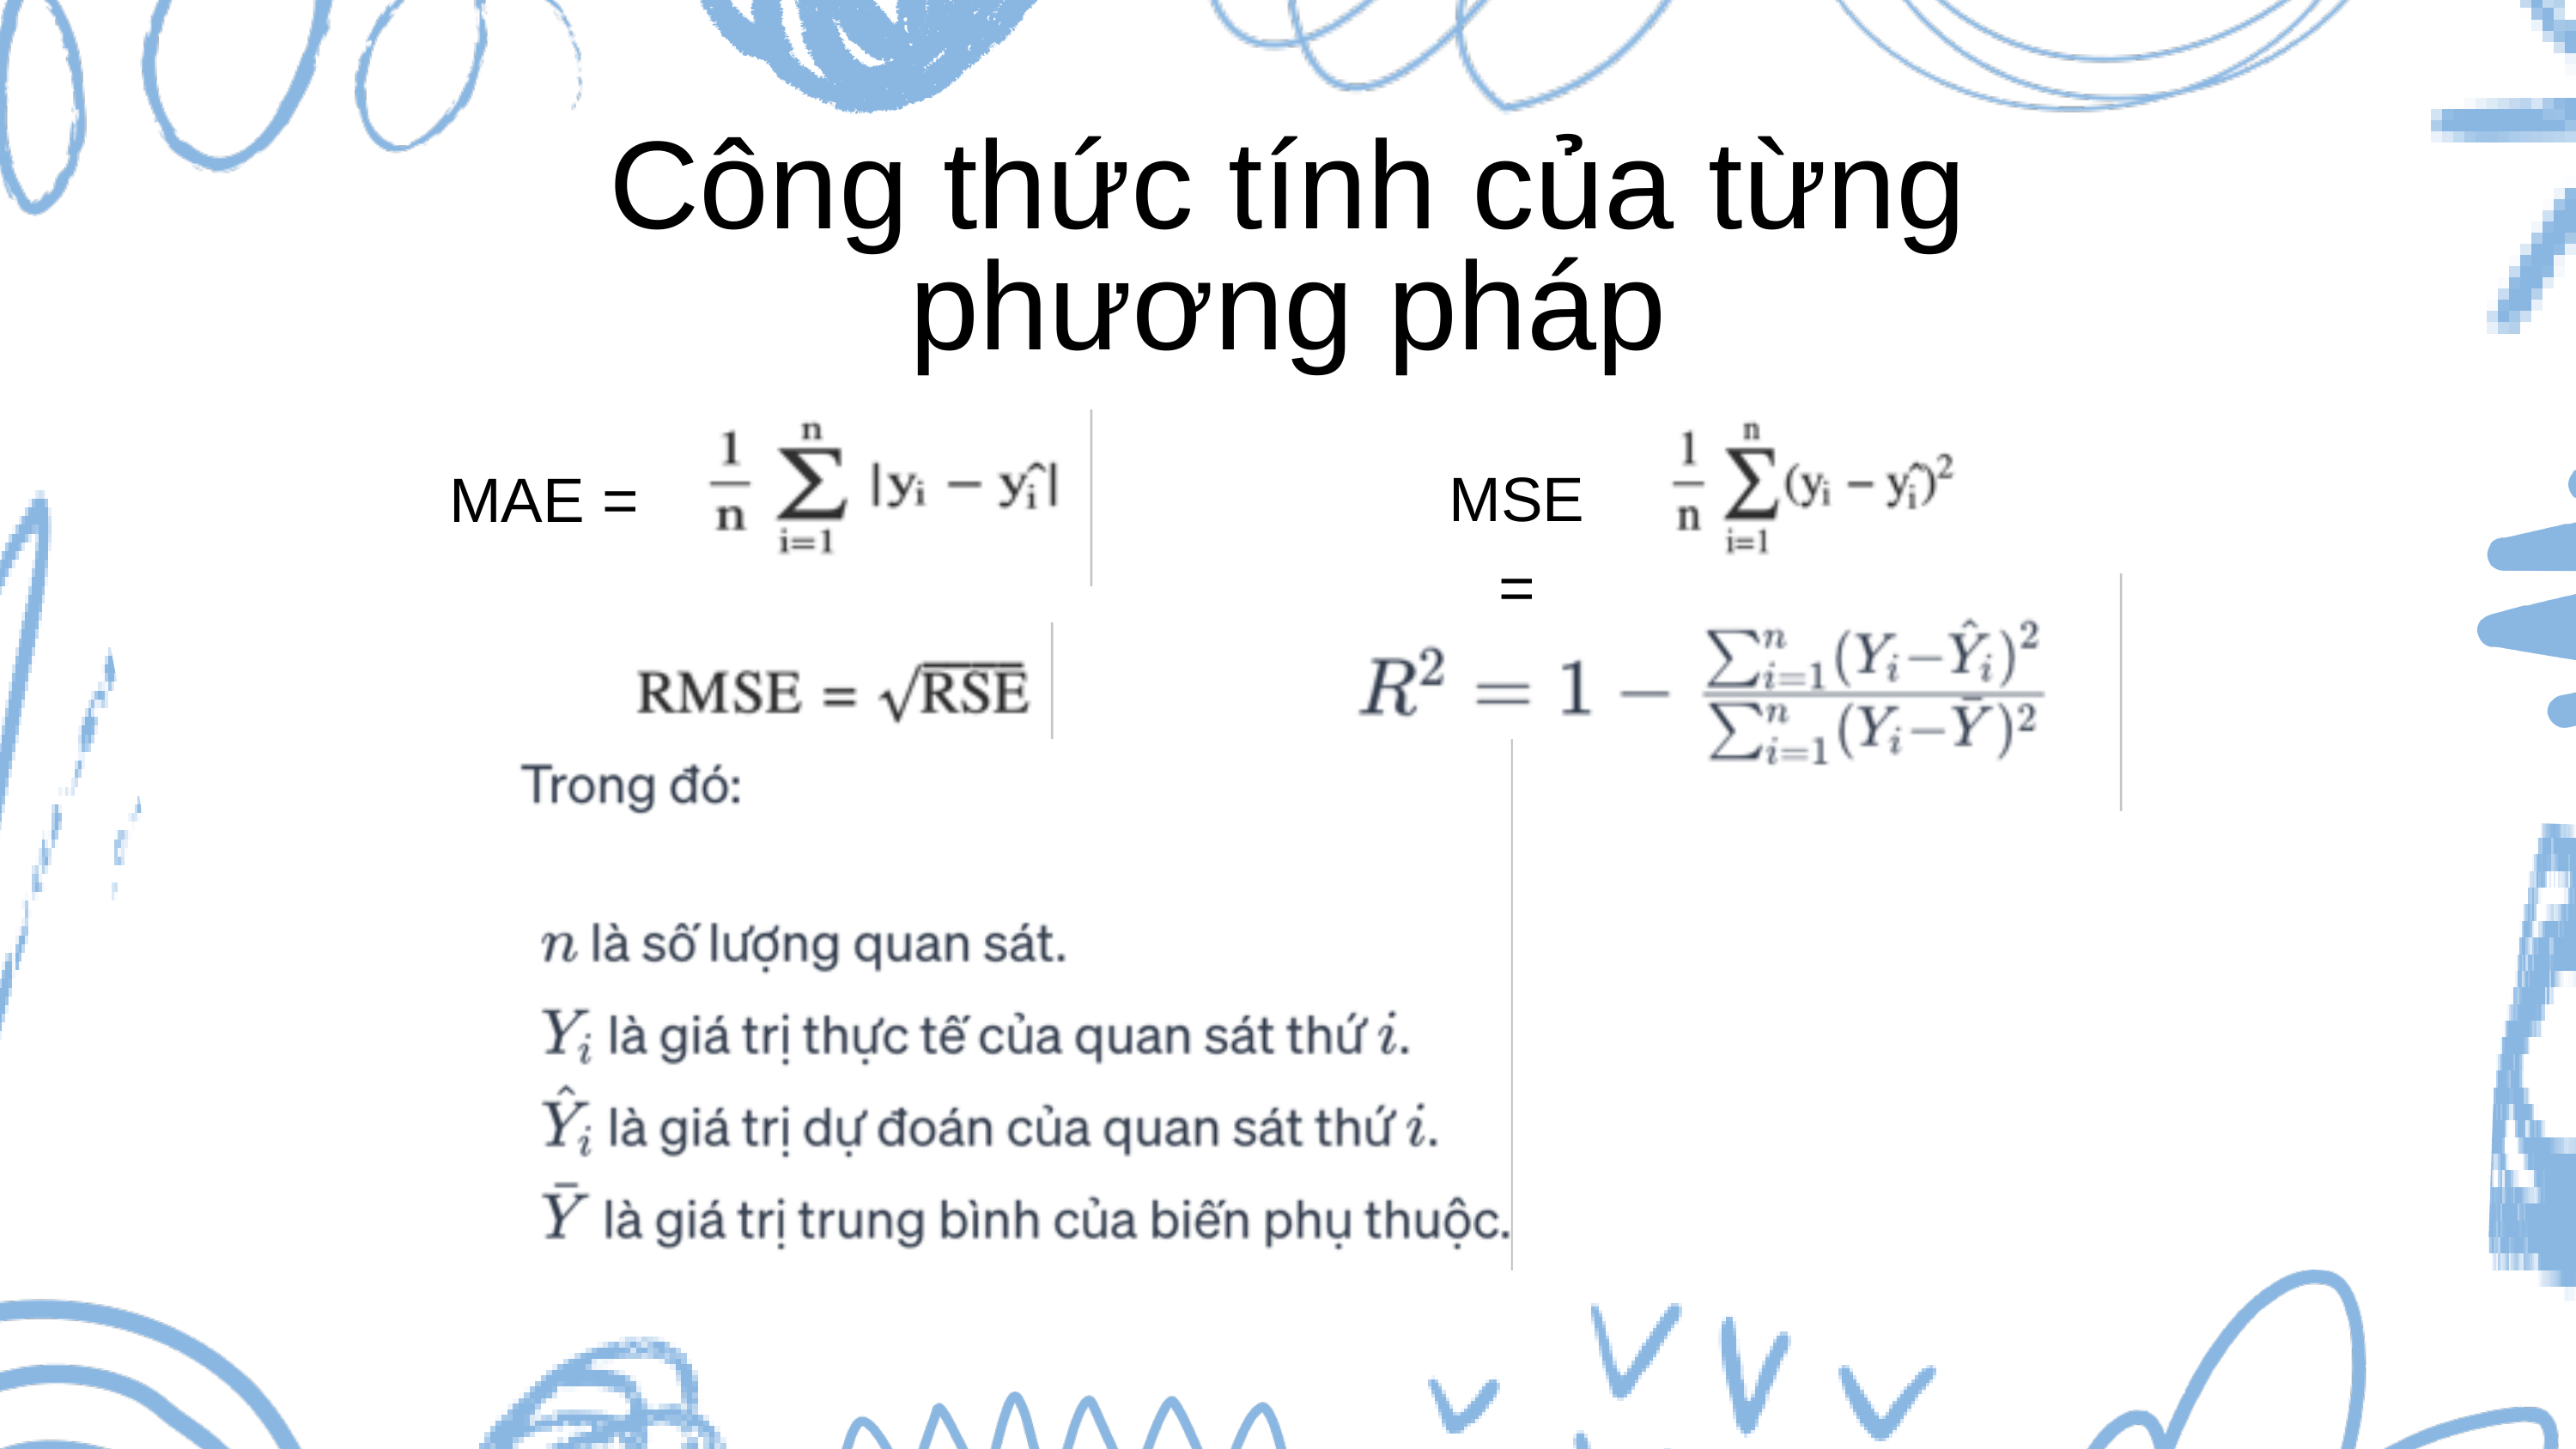

Công thức tính của từng phương pháp

MAE =
MSE =